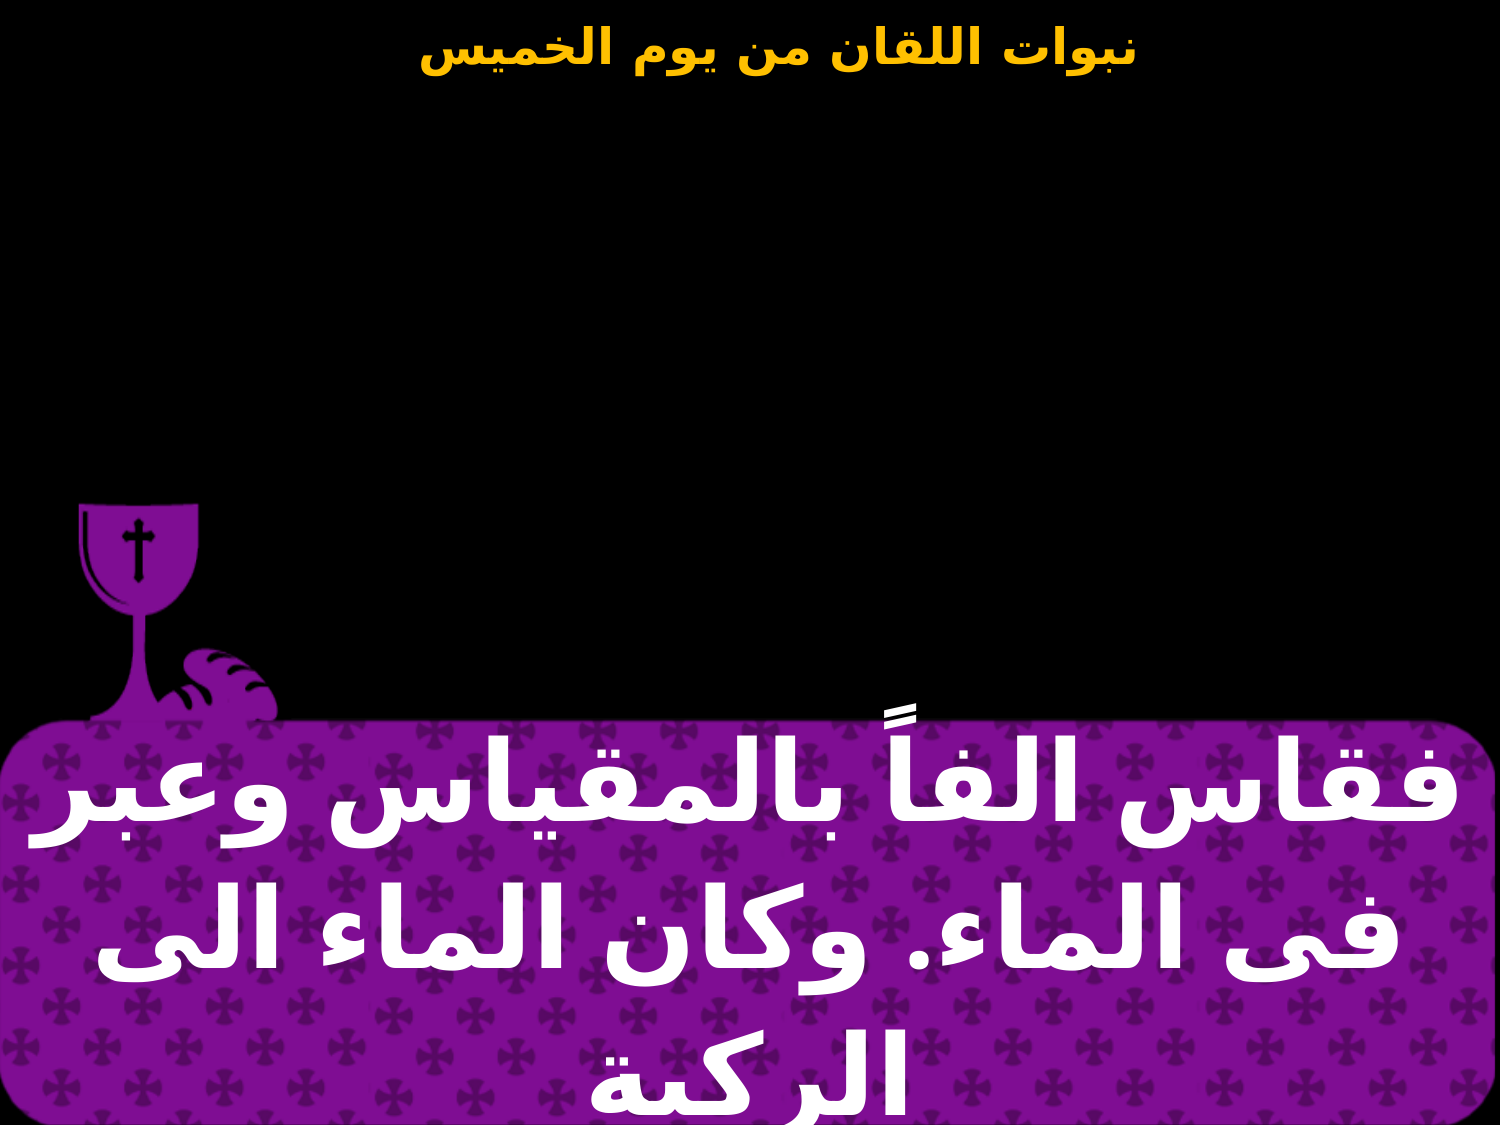

| فقاس الفاً بالمقياس وعبر فى الماء. وكان الماء الى الركبة |
| --- |